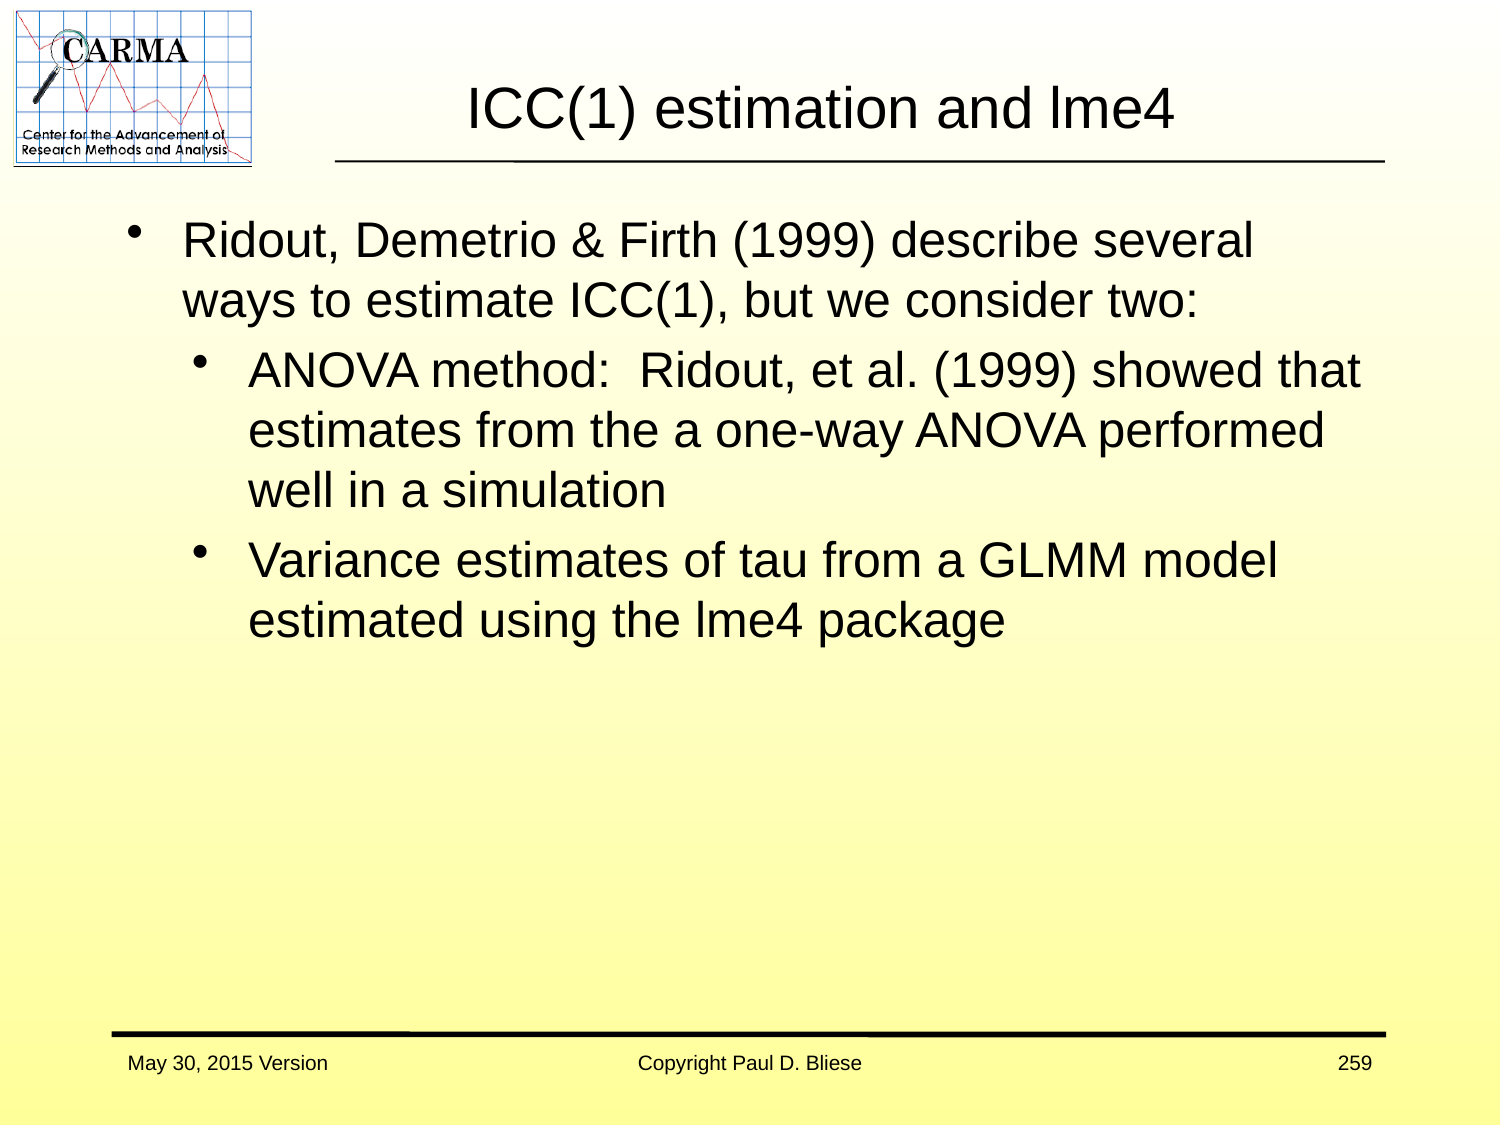

# ICC(1) estimation and lme4
Ridout, Demetrio & Firth (1999) describe several ways to estimate ICC(1), but we consider two:
ANOVA method:  Ridout, et al. (1999) showed that estimates from the a one-way ANOVA performed well in a simulation
Variance estimates of tau from a GLMM model estimated using the lme4 package
May 30, 2015 Version
Copyright Paul D. Bliese
259